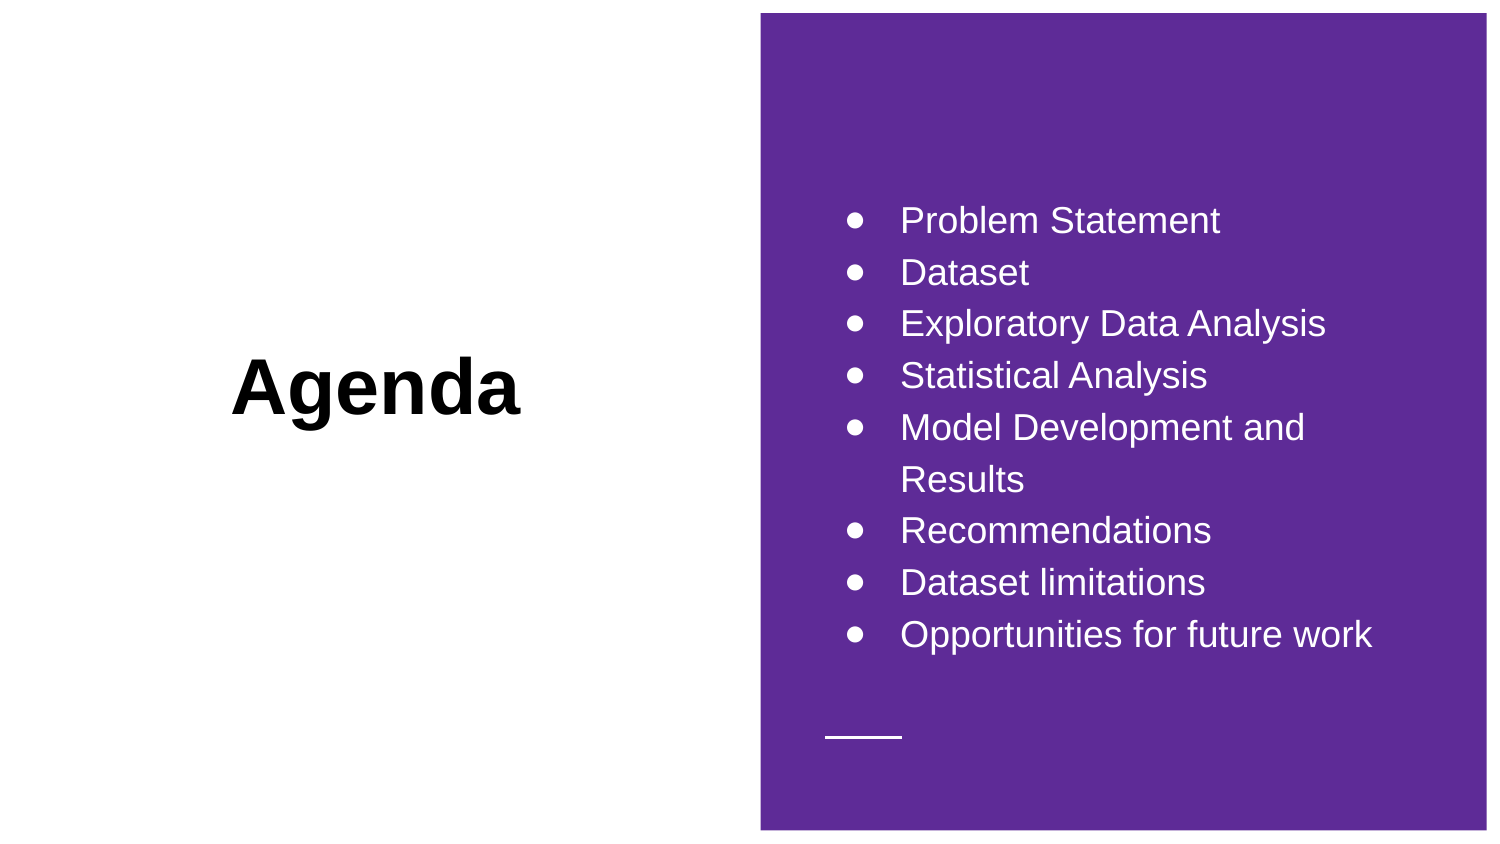

Problem Statement
Dataset
Exploratory Data Analysis
Statistical Analysis
Model Development and Results
Recommendations
Dataset limitations
Opportunities for future work
# Agenda